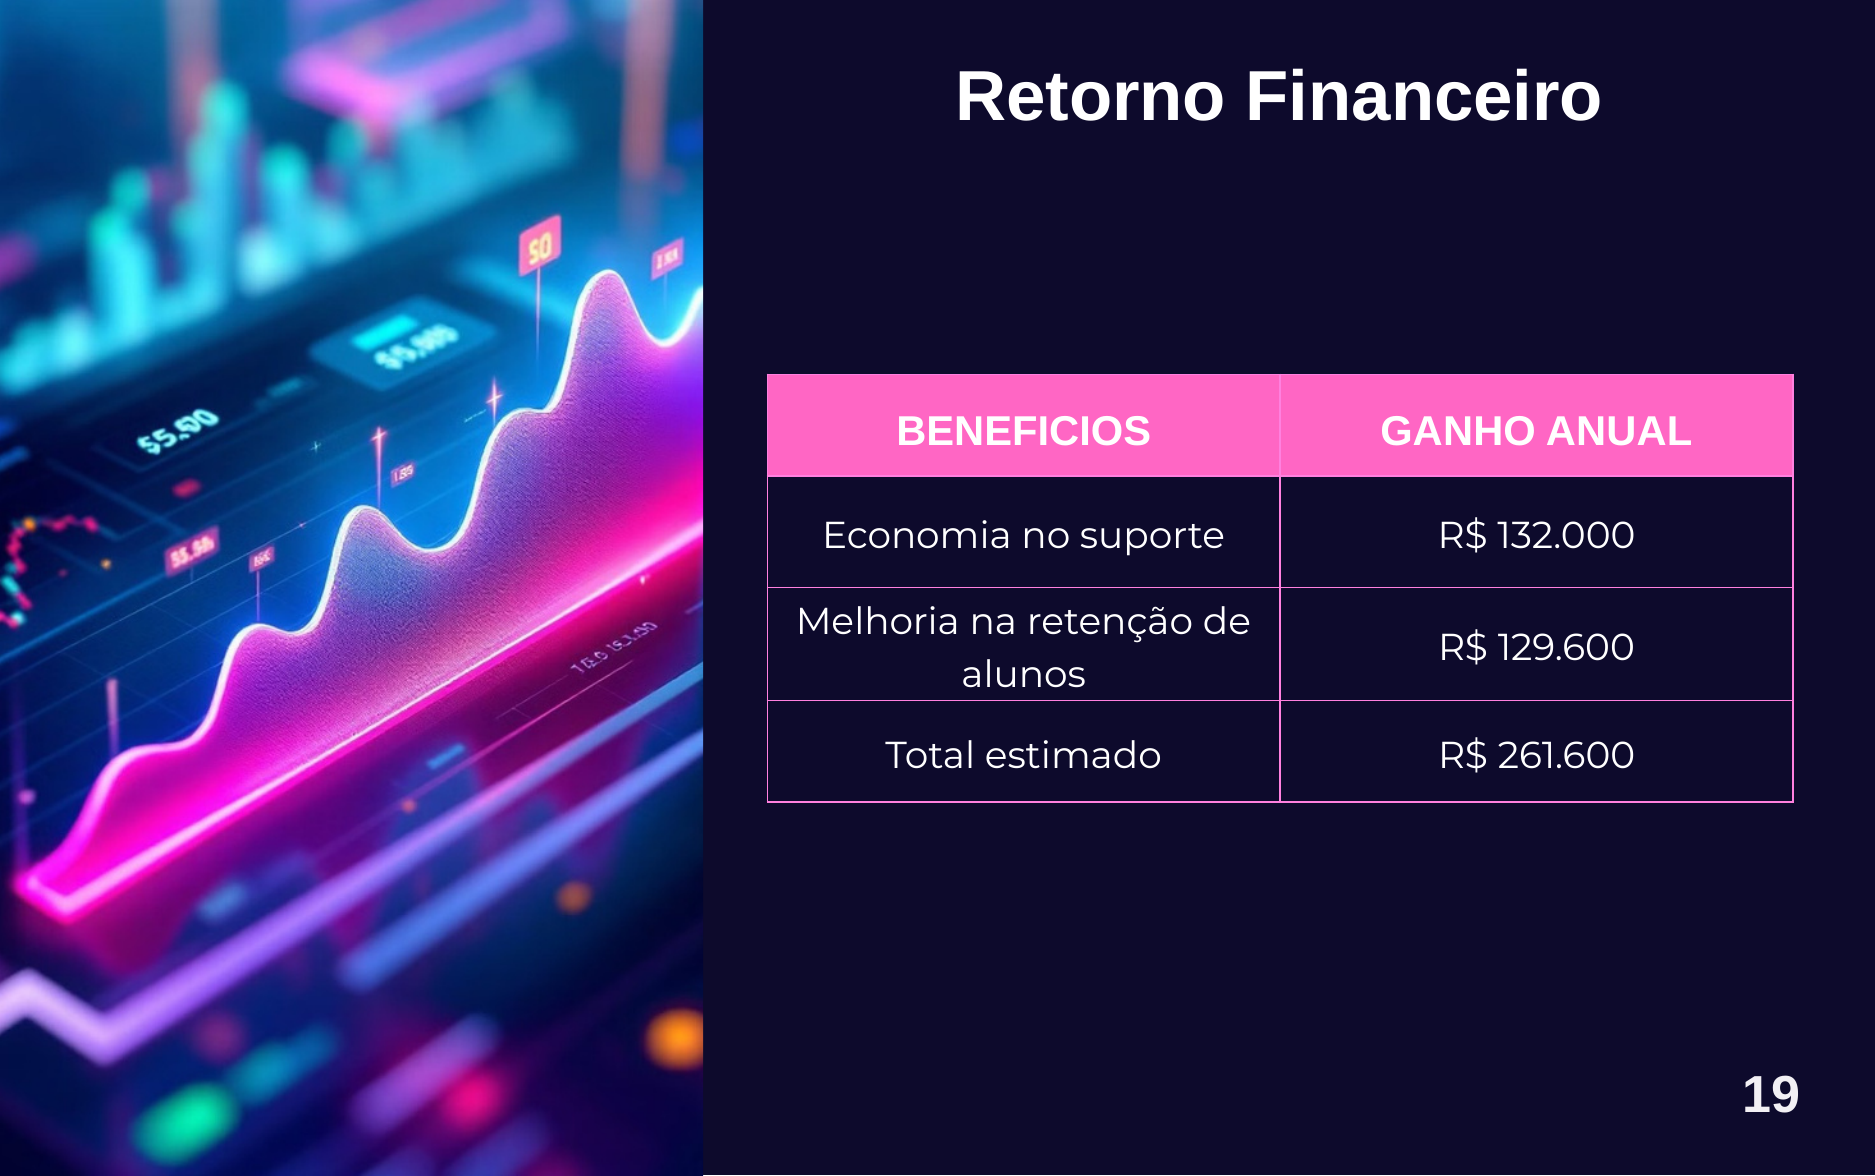

Retorno Financeiro
| BENEFICIOS | GANHO ANUAL |
| --- | --- |
| Economia no suporte | R$ 132.000 |
| Melhoria na retenção de alunos | R$ 129.600 |
| Total estimado | R$ 261.600 |
19